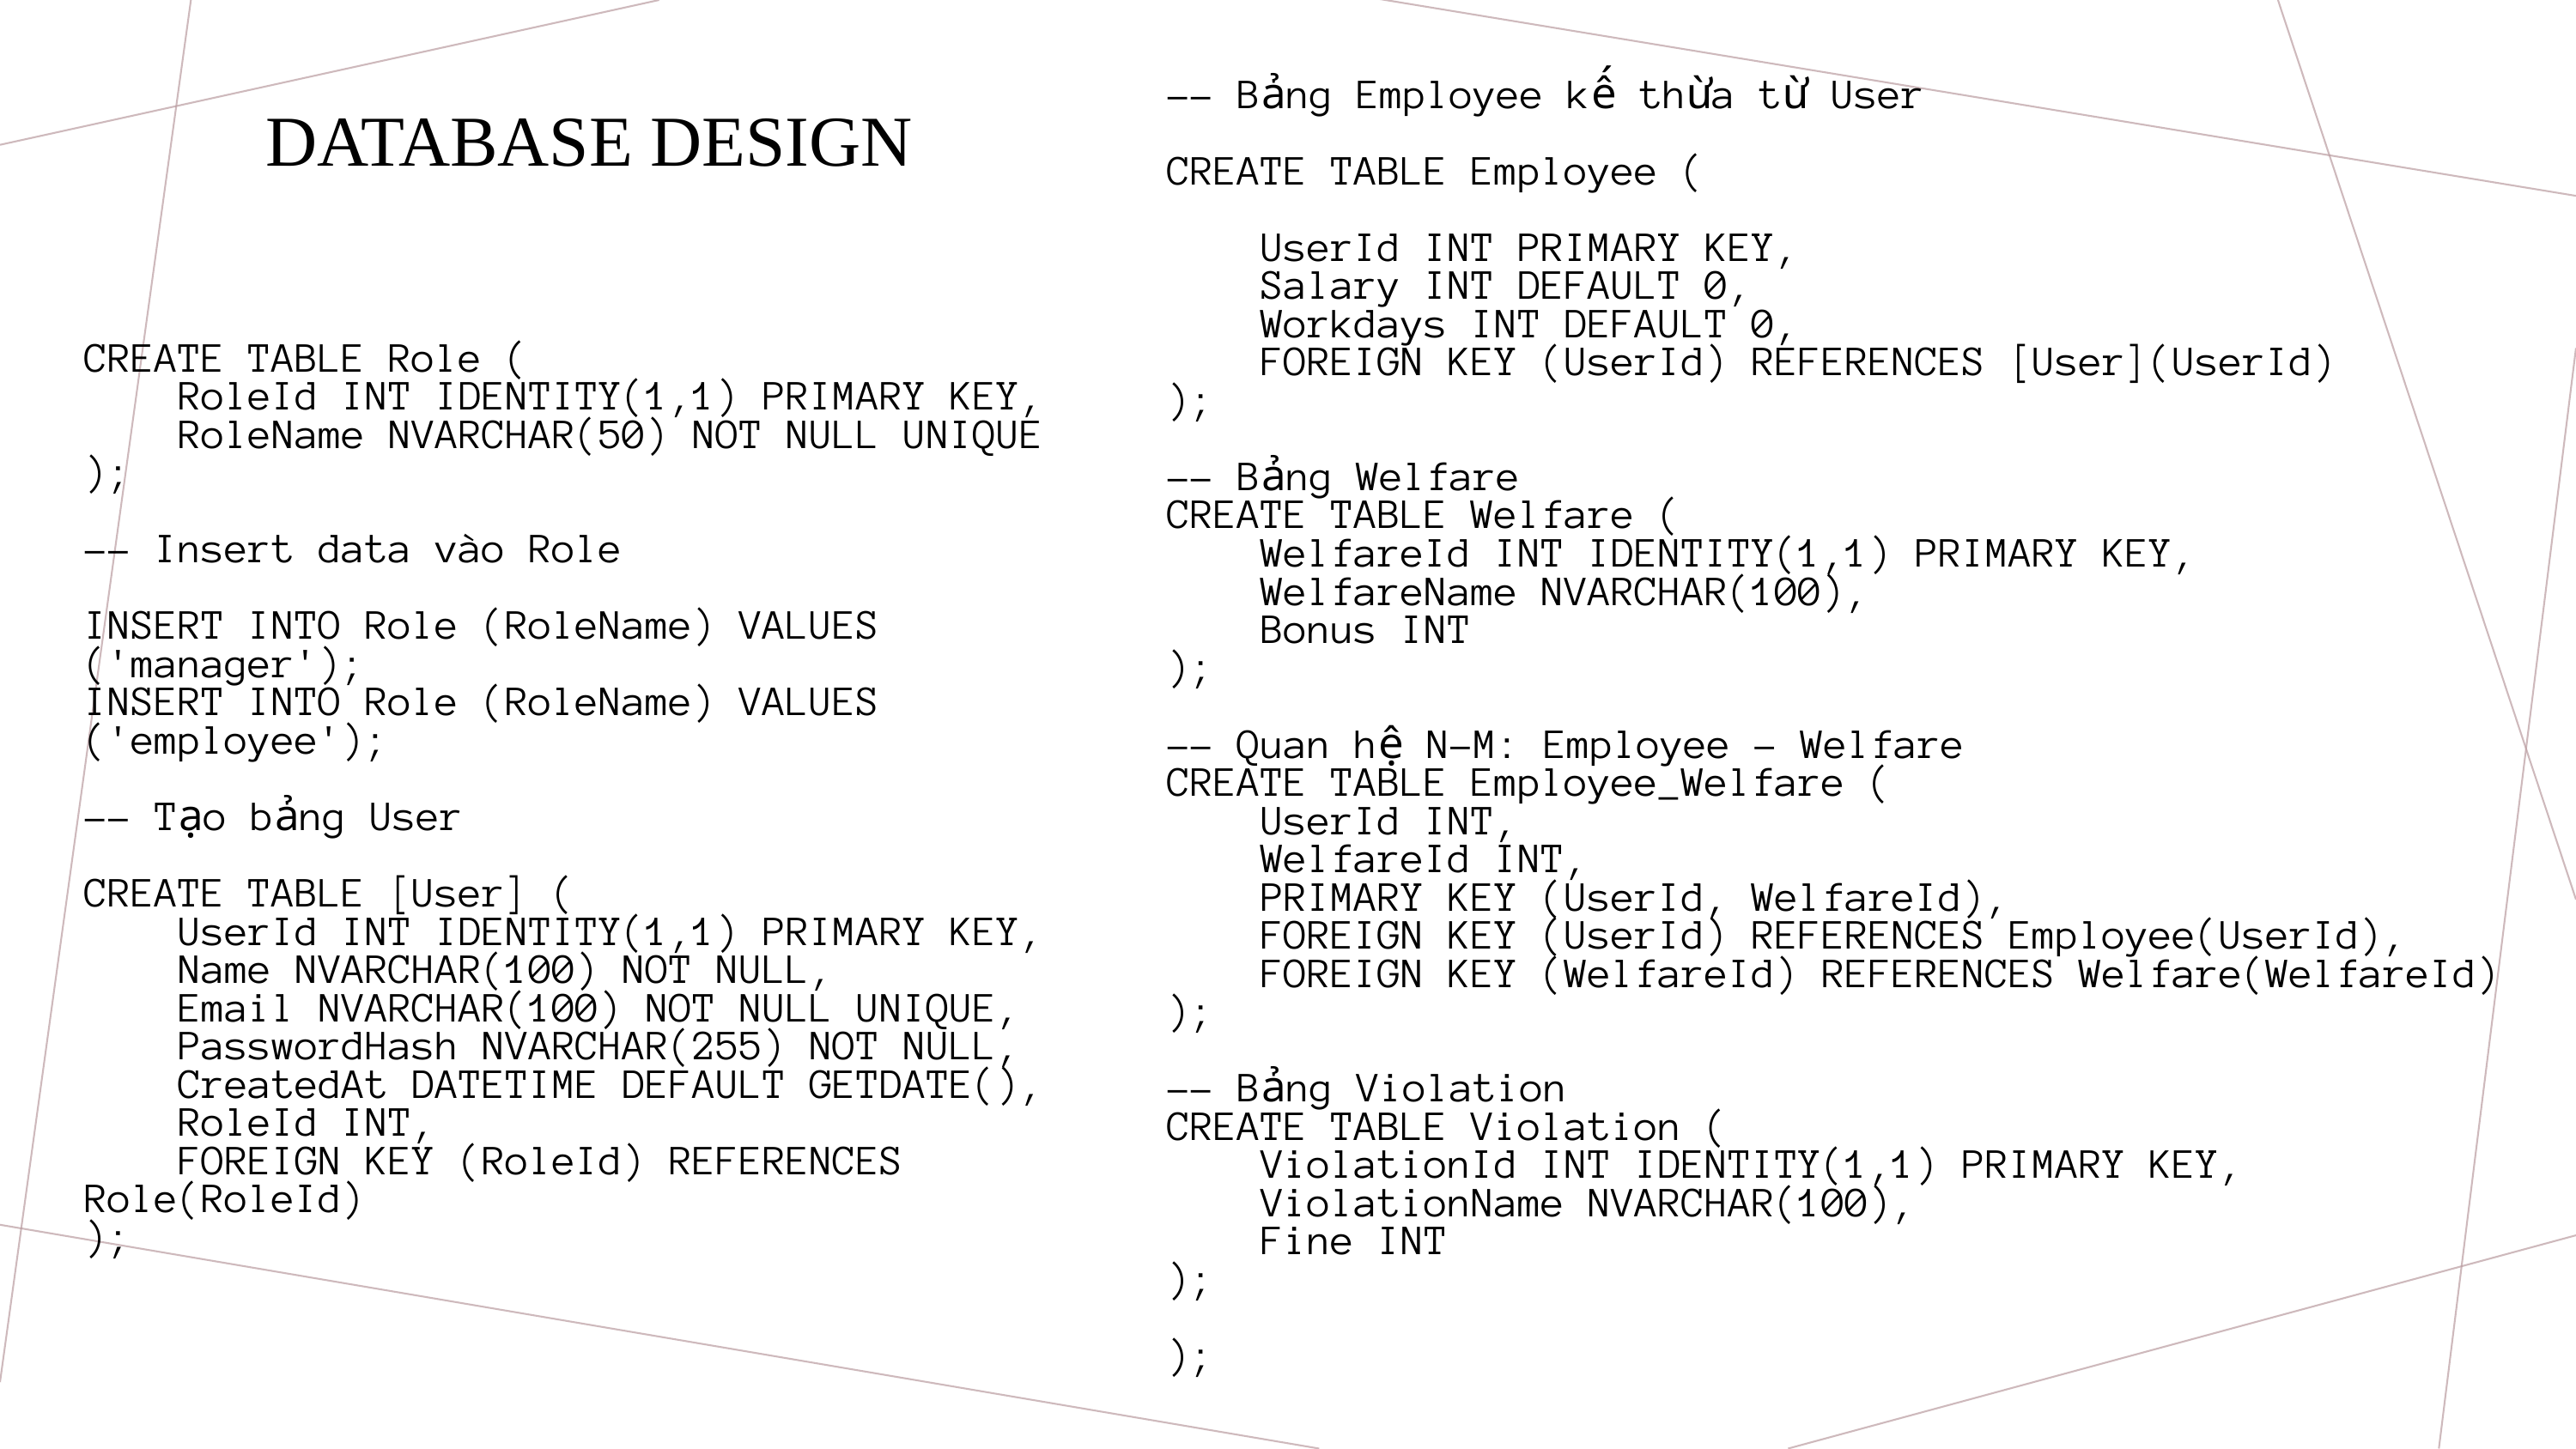

-- Bảng Employee kế thừa từ User

CREATE TABLE Employee (

    UserId INT PRIMARY KEY,
    Salary INT DEFAULT 0,
    Workdays INT DEFAULT 0,
    FOREIGN KEY (UserId) REFERENCES [User](UserId)
);
-- Bảng Welfare
CREATE TABLE Welfare (
    WelfareId INT IDENTITY(1,1) PRIMARY KEY,
    WelfareName NVARCHAR(100),
    Bonus INT
);
-- Quan hệ N-M: Employee - Welfare
CREATE TABLE Employee_Welfare (
    UserId INT,
    WelfareId INT,
    PRIMARY KEY (UserId, WelfareId),
    FOREIGN KEY (UserId) REFERENCES Employee(UserId),
    FOREIGN KEY (WelfareId) REFERENCES Welfare(WelfareId)
);
-- Bảng Violation
CREATE TABLE Violation (
    ViolationId INT IDENTITY(1,1) PRIMARY KEY,
    ViolationName NVARCHAR(100),
    Fine INT
);
);
DATABASE DESIGN
CREATE TABLE Role (
    RoleId INT IDENTITY(1,1) PRIMARY KEY,
    RoleName NVARCHAR(50) NOT NULL UNIQUE
);
-- Insert data vào Role

INSERT INTO Role (RoleName) VALUES ('manager');
INSERT INTO Role (RoleName) VALUES ('employee');
-- Tạo bảng User

CREATE TABLE [User] (
    UserId INT IDENTITY(1,1) PRIMARY KEY,
    Name NVARCHAR(100) NOT NULL,
    Email NVARCHAR(100) NOT NULL UNIQUE,
    PasswordHash NVARCHAR(255) NOT NULL,
    CreatedAt DATETIME DEFAULT GETDATE(),
    RoleId INT,
    FOREIGN KEY (RoleId) REFERENCES Role(RoleId)
);